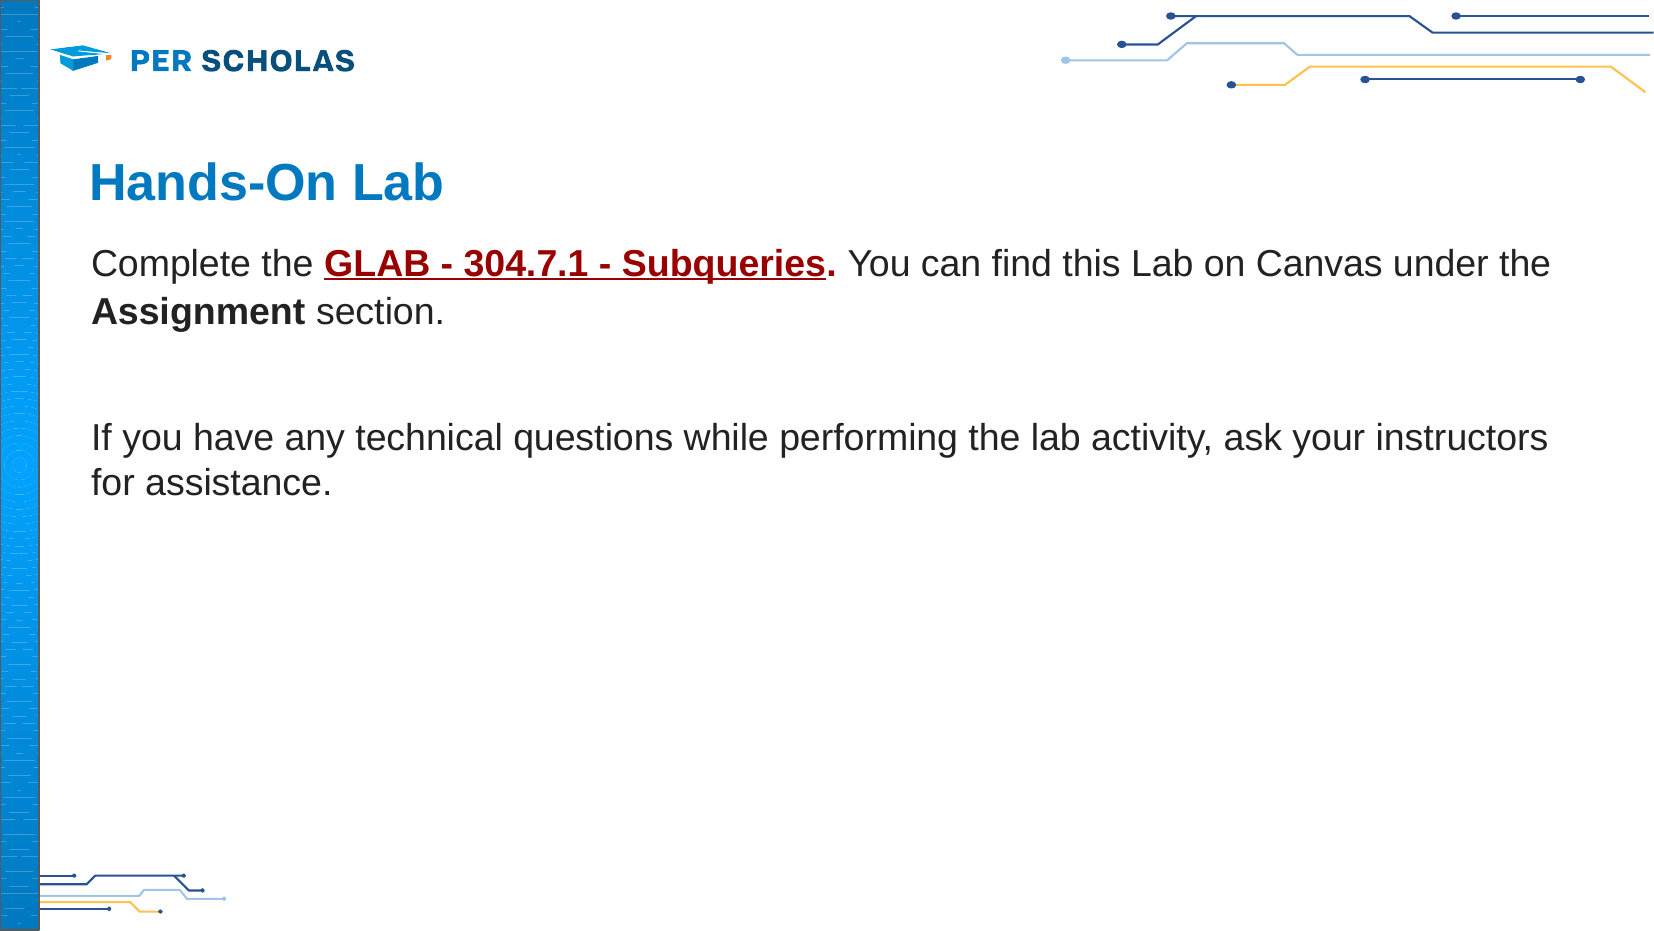

22
# Hands-On Lab
Complete the GLAB - 304.7.1 - Subqueries. You can find this Lab on Canvas under the Assignment section.

If you have any technical questions while performing the lab activity, ask your instructors for assistance.